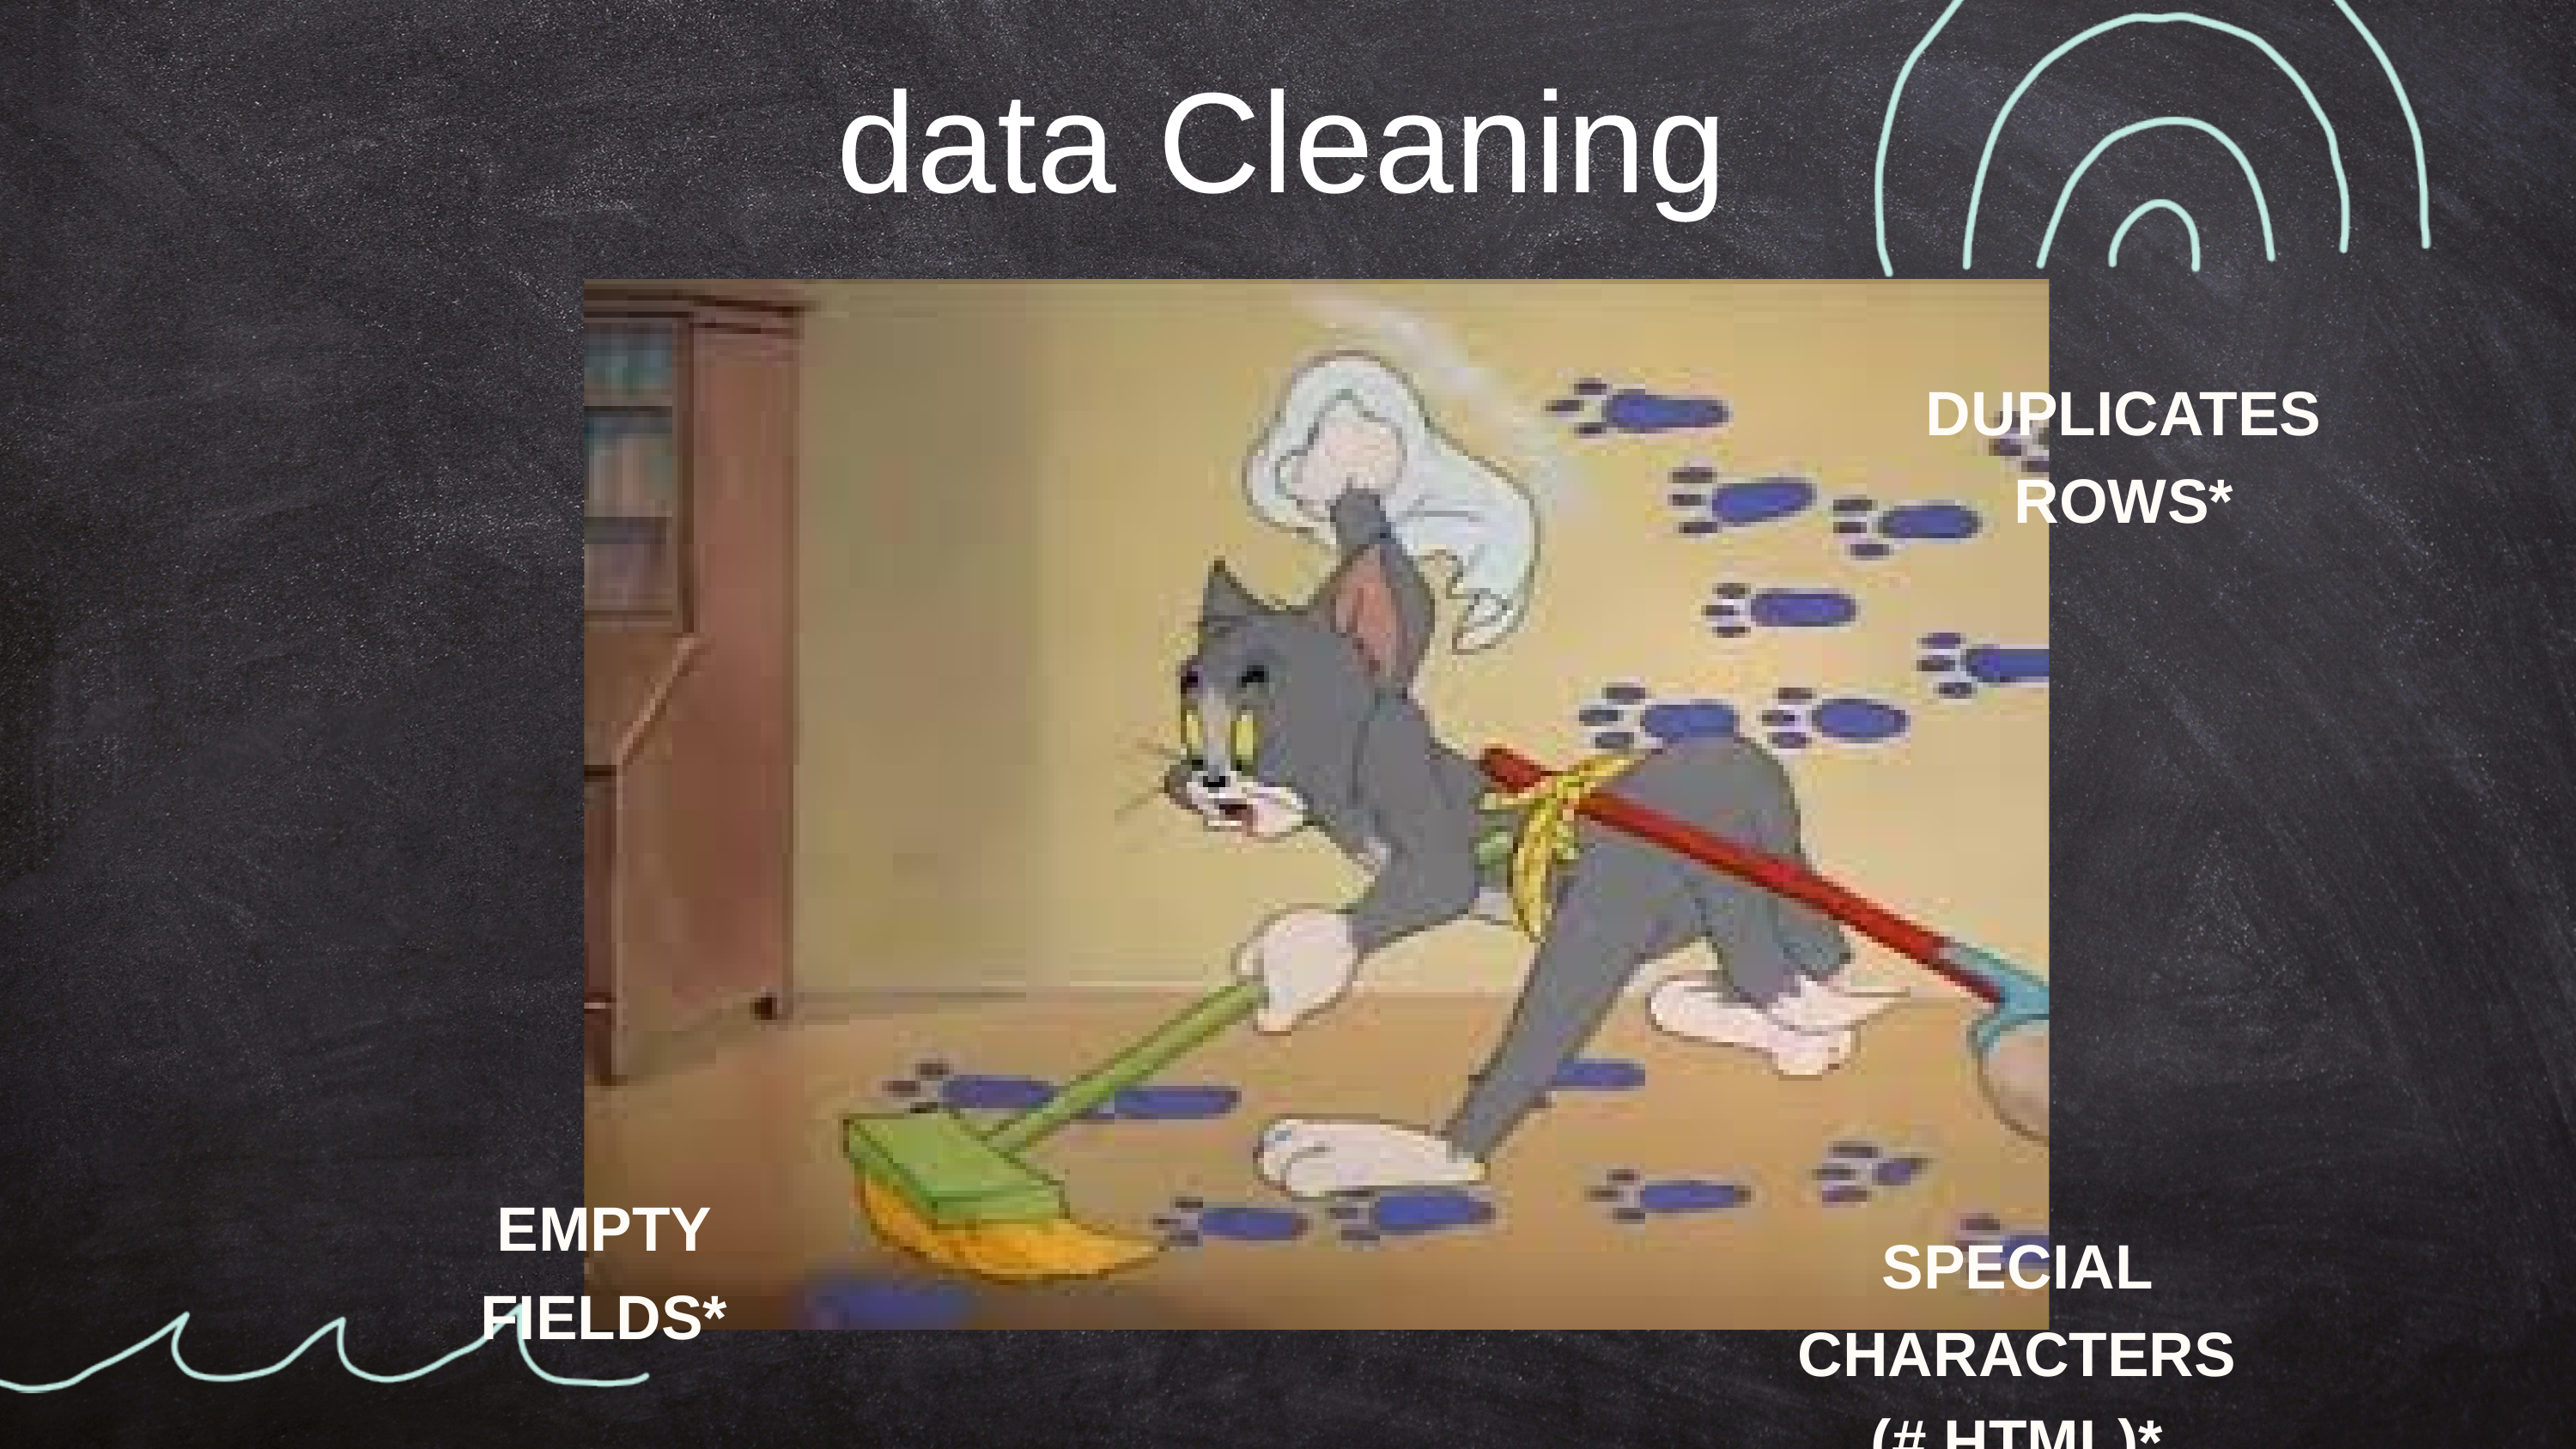

data Cleaning

DUPLICATES ROWS*
EMPTY FIELDS*
SPECIAL CHARACTERS
(#,HTML)*